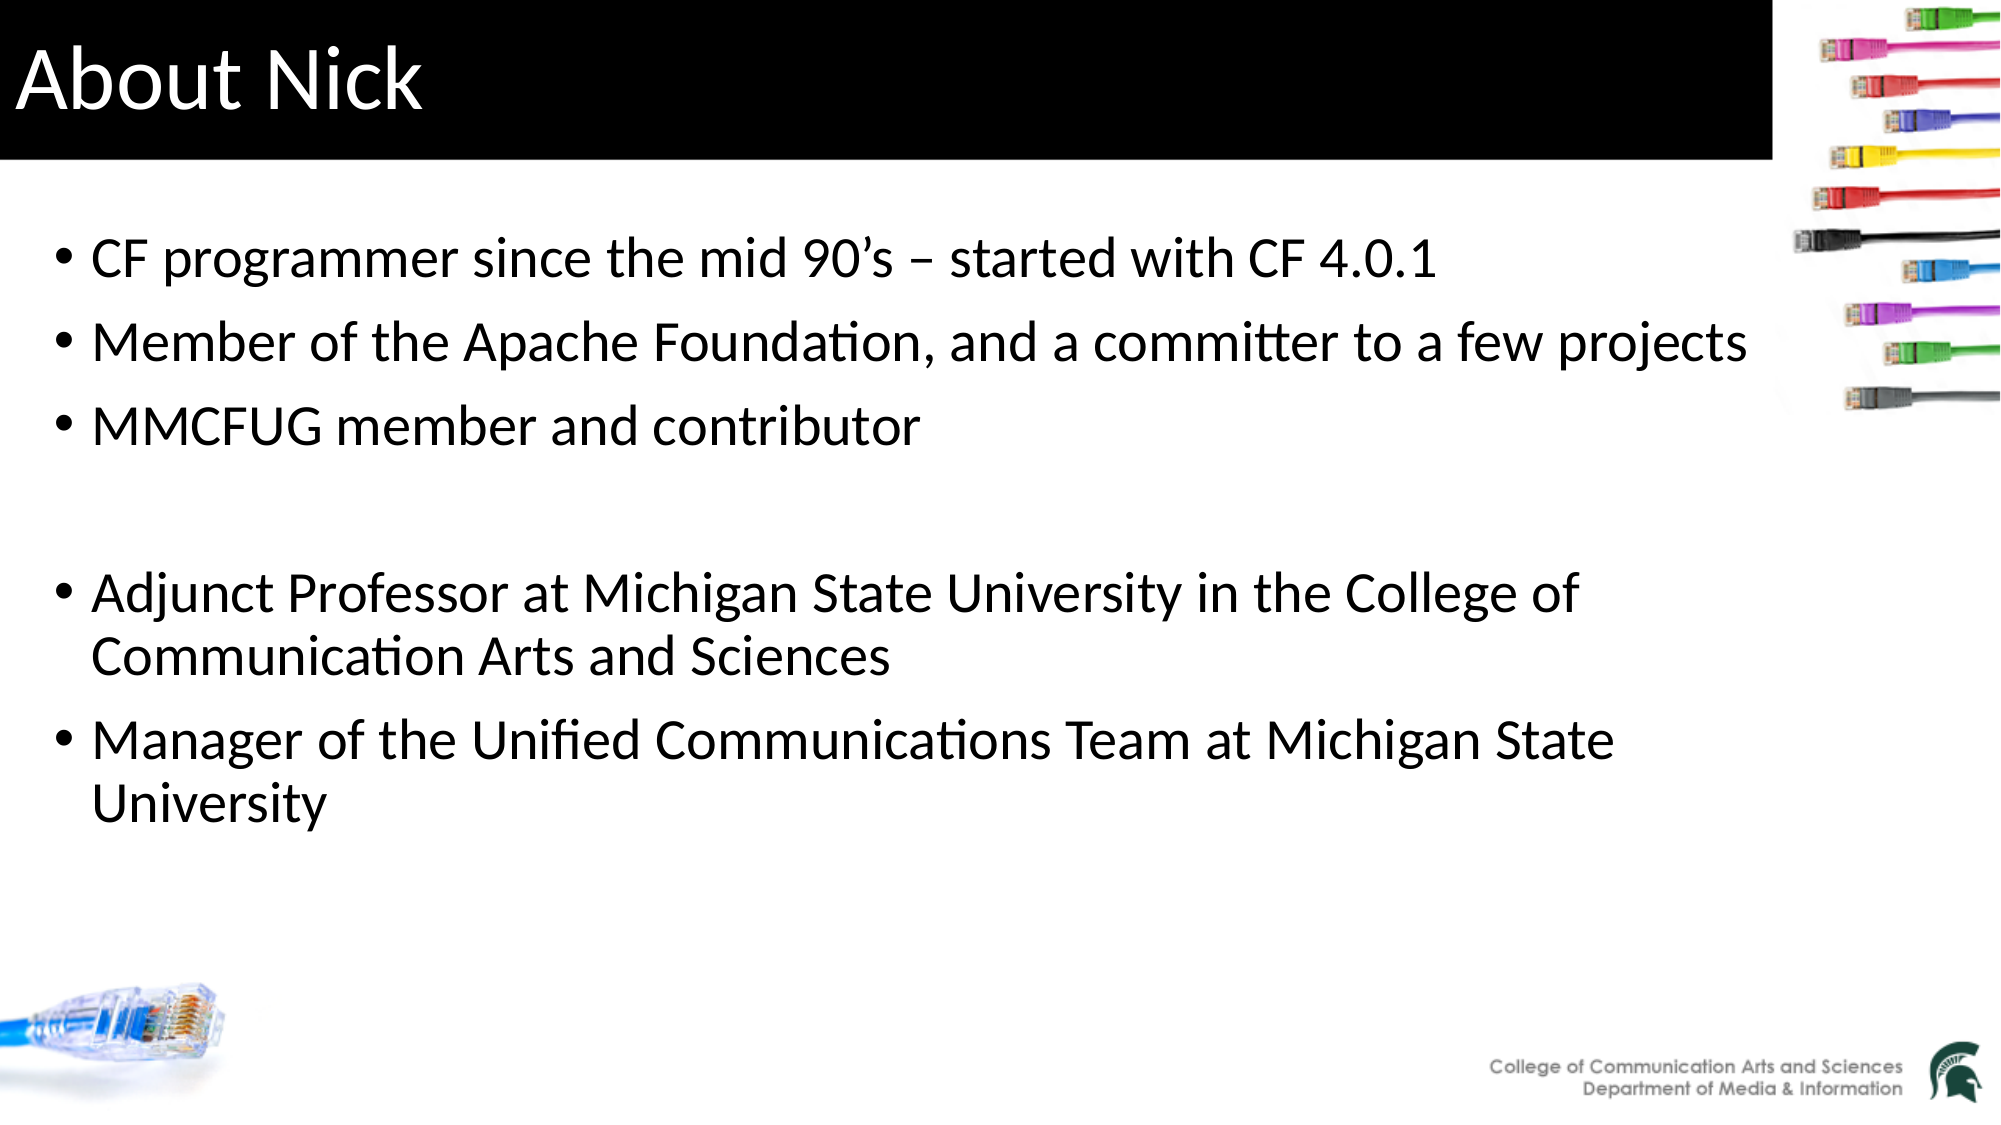

# About Nick
CF programmer since the mid 90’s – started with CF 4.0.1
Member of the Apache Foundation, and a committer to a few projects
MMCFUG member and contributor

Adjunct Professor at Michigan State University in the College of Communication Arts and Sciences
Manager of the Unified Communications Team at Michigan State University